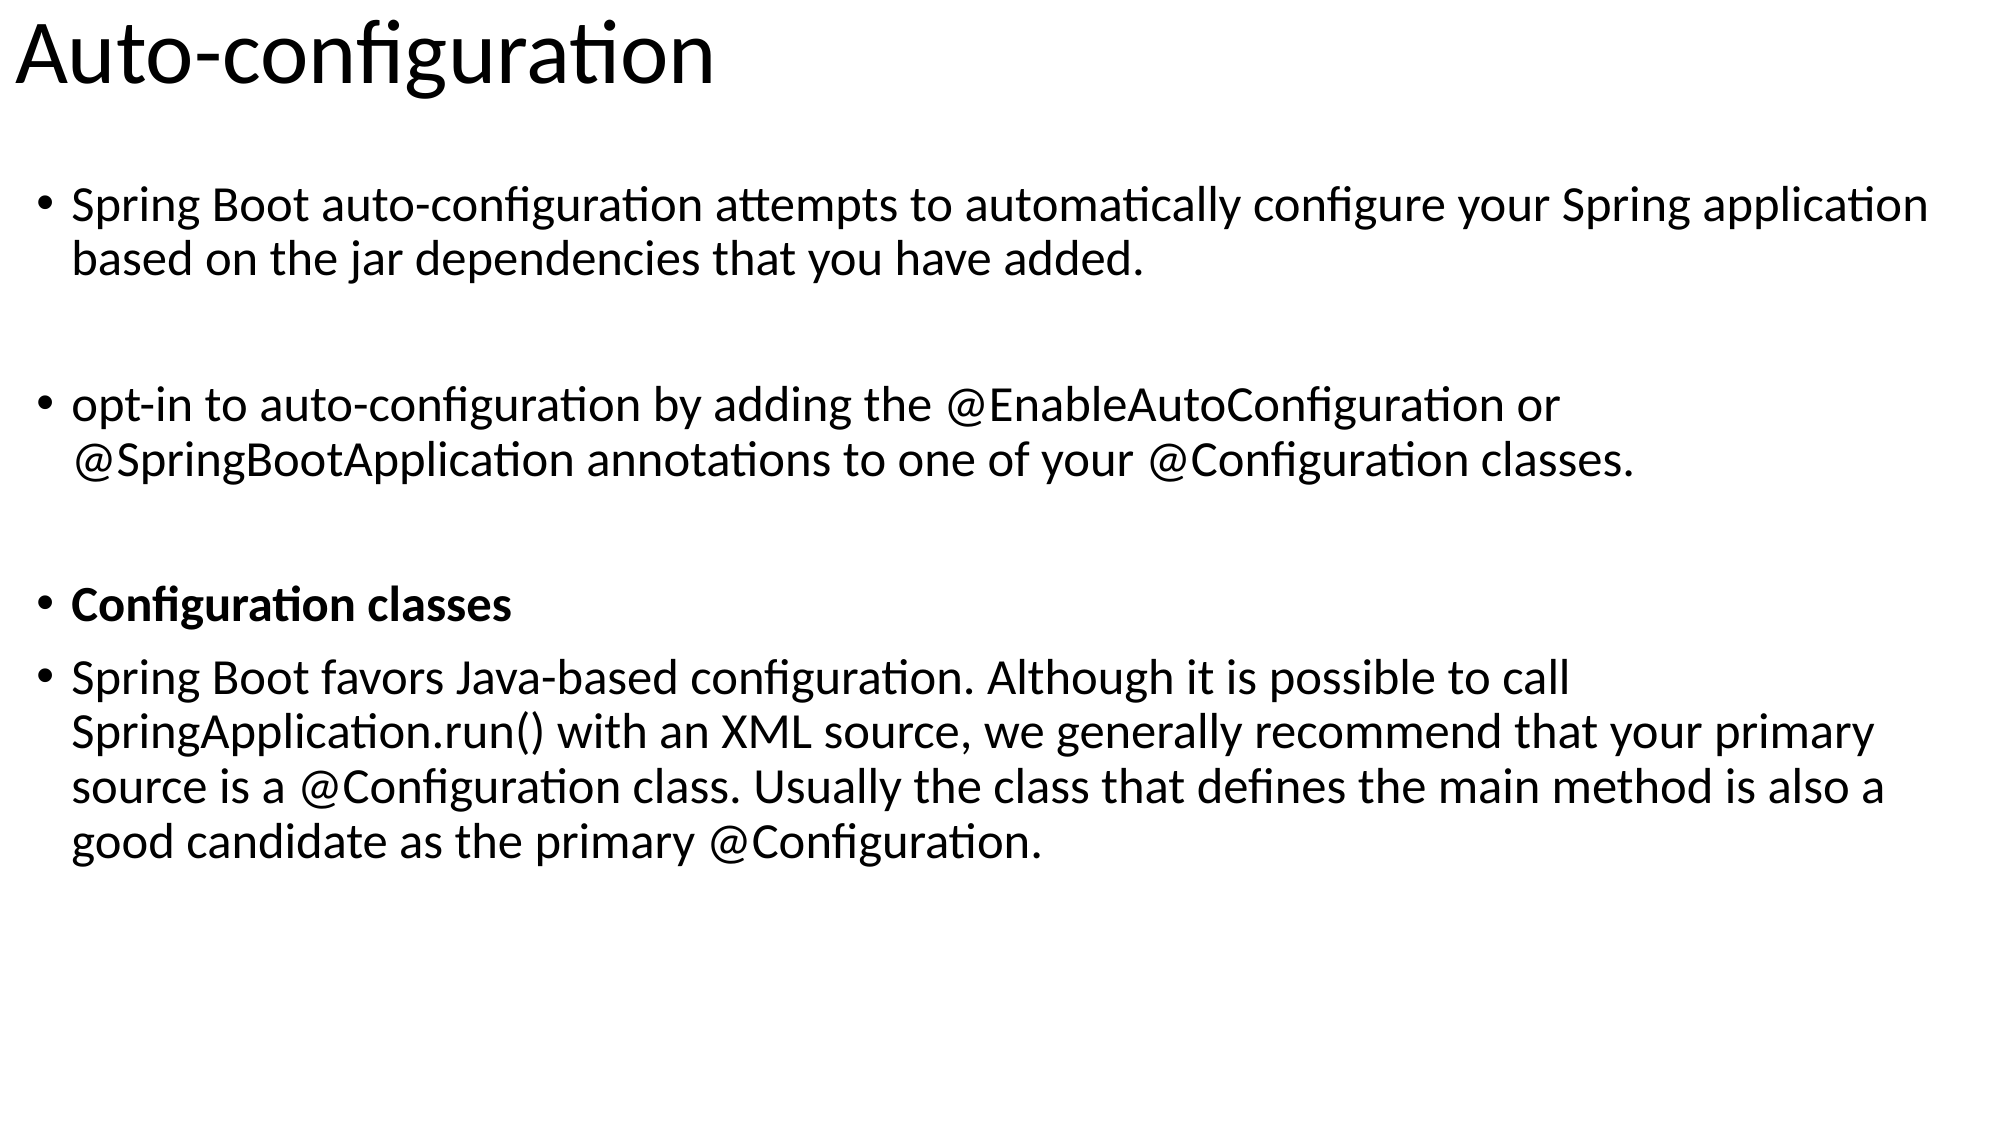

# Auto-configuration
Spring Boot auto-configuration attempts to automatically configure your Spring application based on the jar dependencies that you have added.

opt-in to auto-configuration by adding the @EnableAutoConfiguration or @SpringBootApplication annotations to one of your @Configuration classes.

Configuration classes
Spring Boot favors Java-based configuration. Although it is possible to call SpringApplication.run() with an XML source, we generally recommend that your primary source is a @Configuration class. Usually the class that defines the main method is also a good candidate as the primary @Configuration.